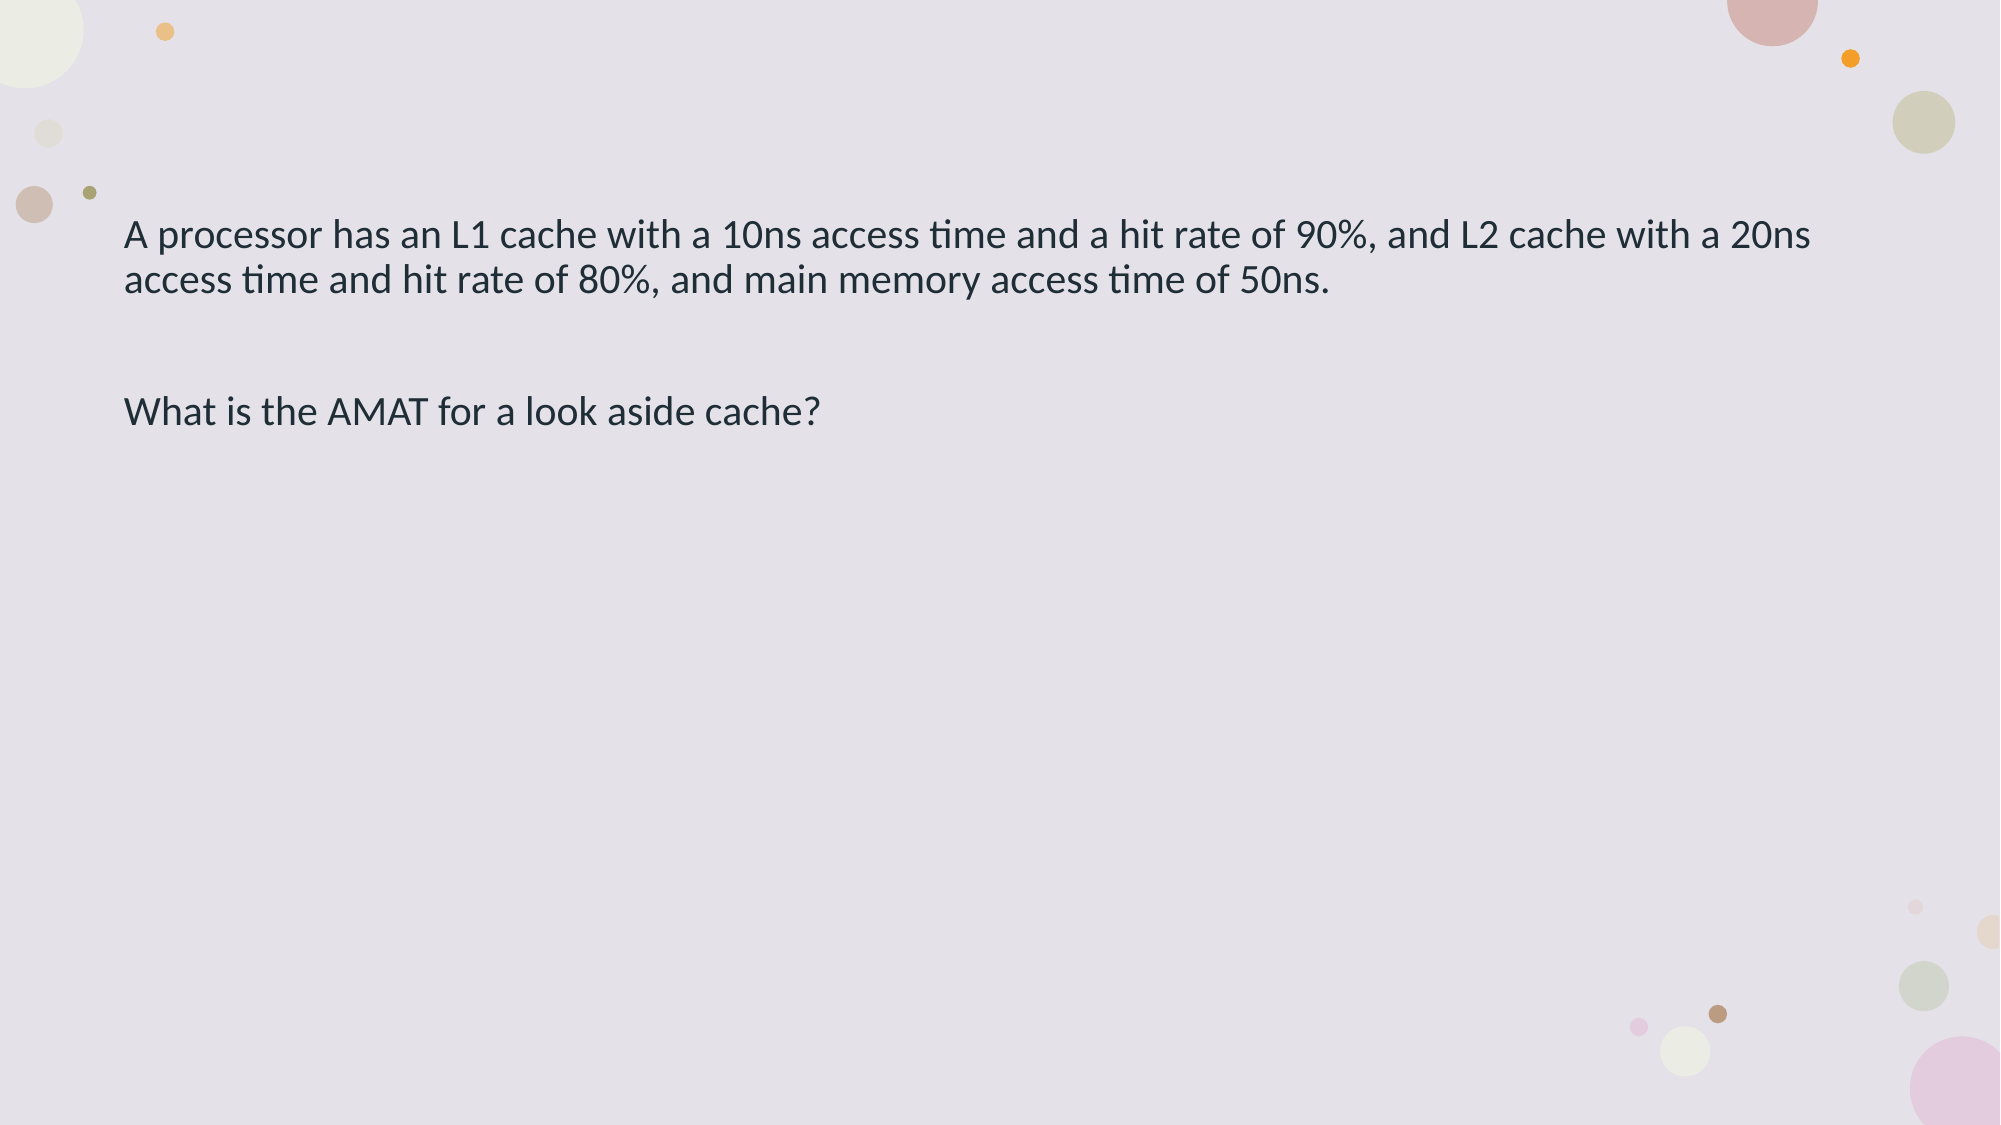

A processor has an L1 cache with a 10ns access time and a hit rate of 90%, and L2 cache with a 20ns access time and hit rate of 80%, and main memory access time of 50ns.

What is the AMAT for a look aside cache?